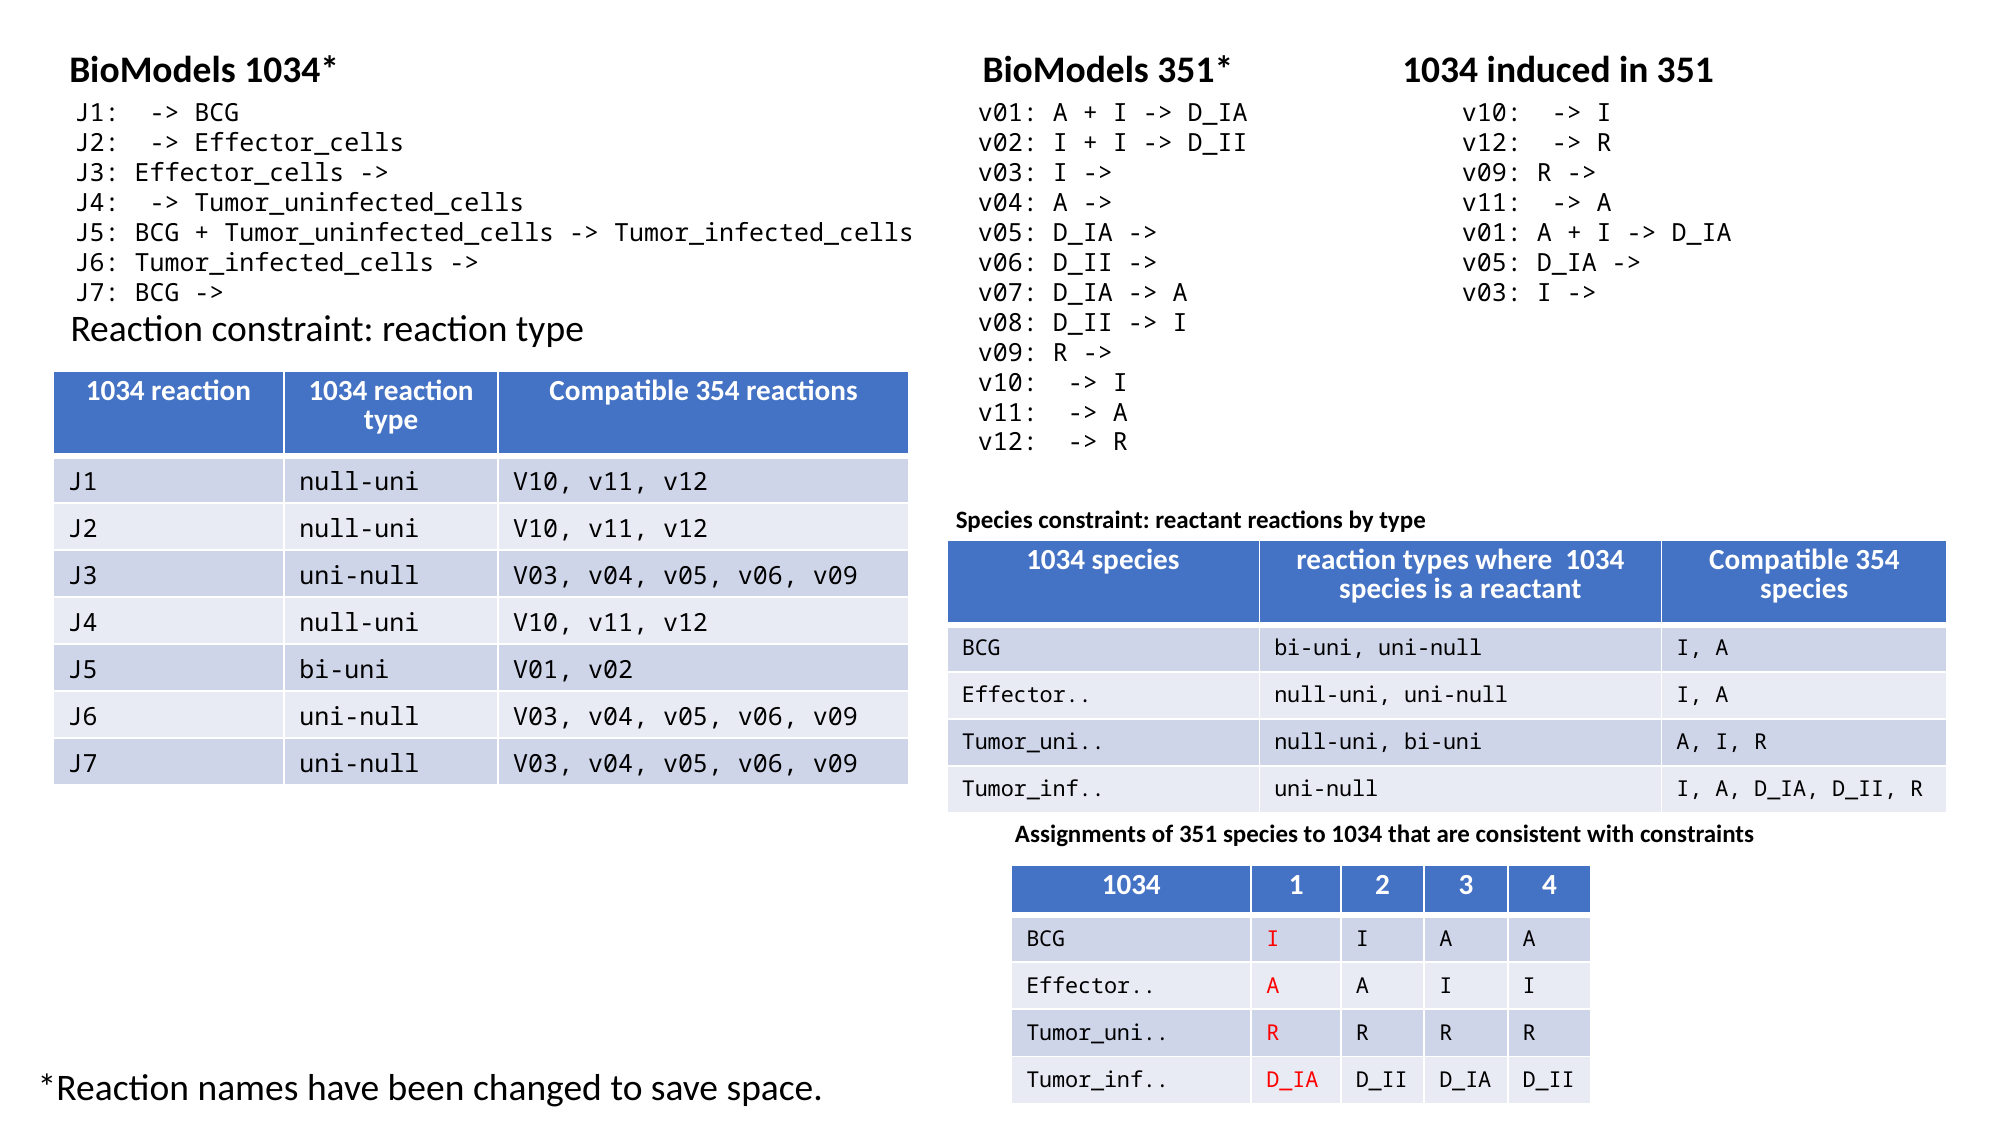

BioModels 1034*
J1:  -> BCG
J2:  -> Effector_cells
J3: Effector_cells ->
J4:  -> Tumor_uninfected_cells
J5: BCG + Tumor_uninfected_cells -> Tumor_infected_cells
J6: Tumor_infected_cells ->
J7: BCG ->
BioModels 351*
v01: A + I -> D_IA
v02: I + I -> D_II
v03: I ->
v04: A ->
v05: D_IA ->
v06: D_II ->
v07: D_IA -> A
v08: D_II -> I
v09: R ->
v10:  -> I
v11:  -> A
v12:  -> R

1034 induced in 351
v10:  -> I
v12:  -> R
v09: R ->
v11:  -> A
v01: A + I -> D_IA
v05: D_IA ->
v03: I ->
Reaction constraint: reaction type
| 1034 reaction | 1034 reaction type | Compatible 354 reactions |
| --- | --- | --- |
| J1 | null-uni | V10, v11, v12 |
| J2 | null-uni | V10, v11, v12 |
| J3 | uni-null | V03, v04, v05, v06, v09 |
| J4 | null-uni | V10, v11, v12 |
| J5 | bi-uni | V01, v02 |
| J6 | uni-null | V03, v04, v05, v06, v09 |
| J7 | uni-null | V03, v04, v05, v06, v09 |
Species constraint: reactant reactions by type
| 1034 species | reaction types where 1034 species is a reactant | Compatible 354 species |
| --- | --- | --- |
| BCG | bi-uni, uni-null | I, A |
| Effector.. | null-uni, uni-null | I, A |
| Tumor\_uni.. | null-uni, bi-uni | A, I, R |
| Tumor\_inf.. | uni-null | I, A, D\_IA, D\_II, R |
Assignments of 351 species to 1034 that are consistent with constraints
| 1034 | 1 | 2 | 3 | 4 |
| --- | --- | --- | --- | --- |
| BCG | I | I | A | A |
| Effector.. | A | A | I | I |
| Tumor\_uni.. | R | R | R | R |
| Tumor\_inf.. | D\_IA | D\_II | D\_IA | D\_II |
*Reaction names have been changed to save space.